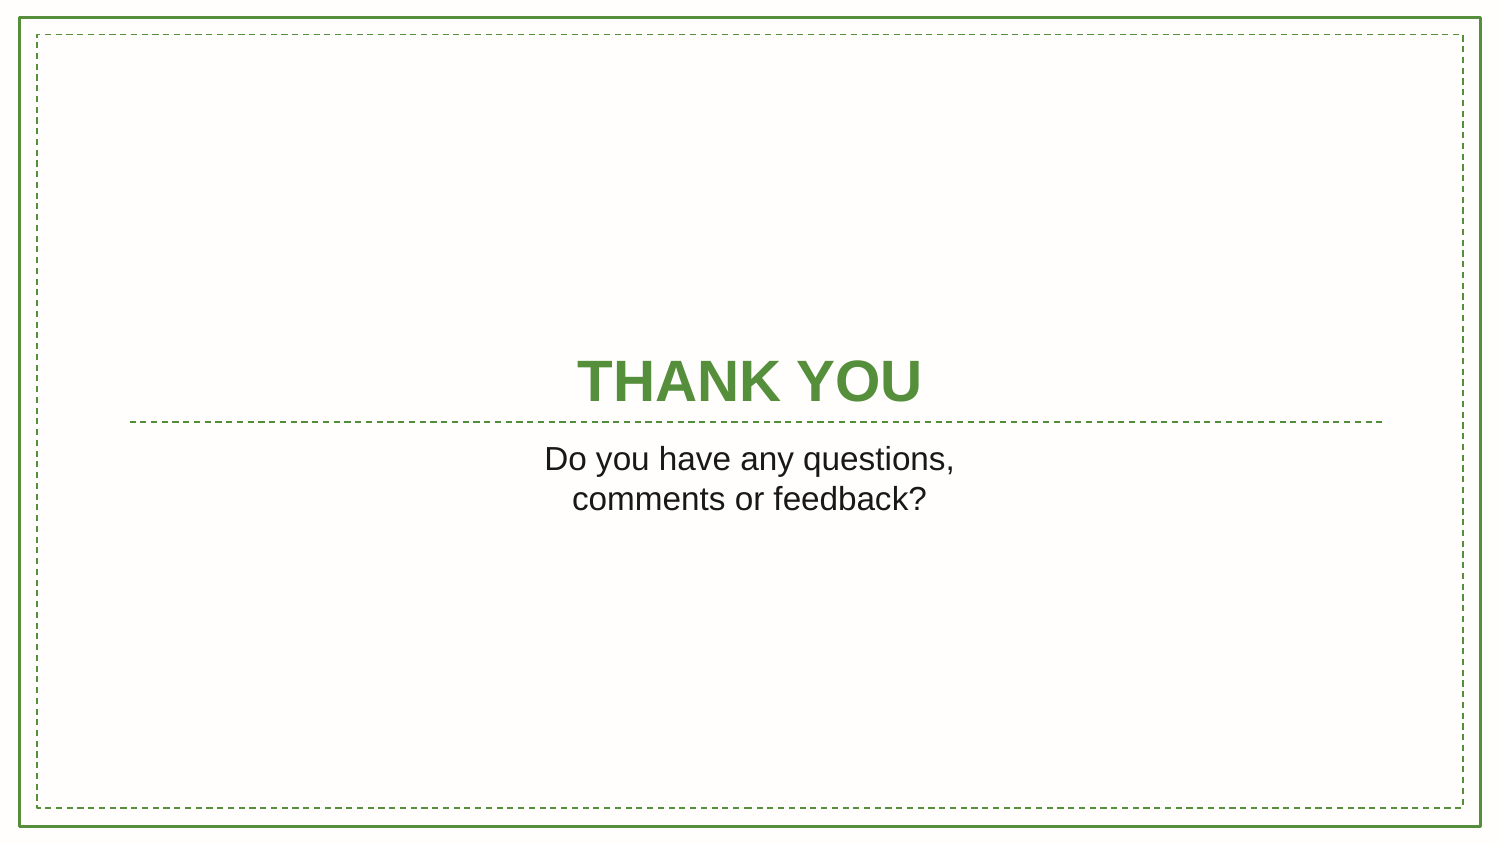

# THANK YOU
Do you have any questions, comments or feedback?